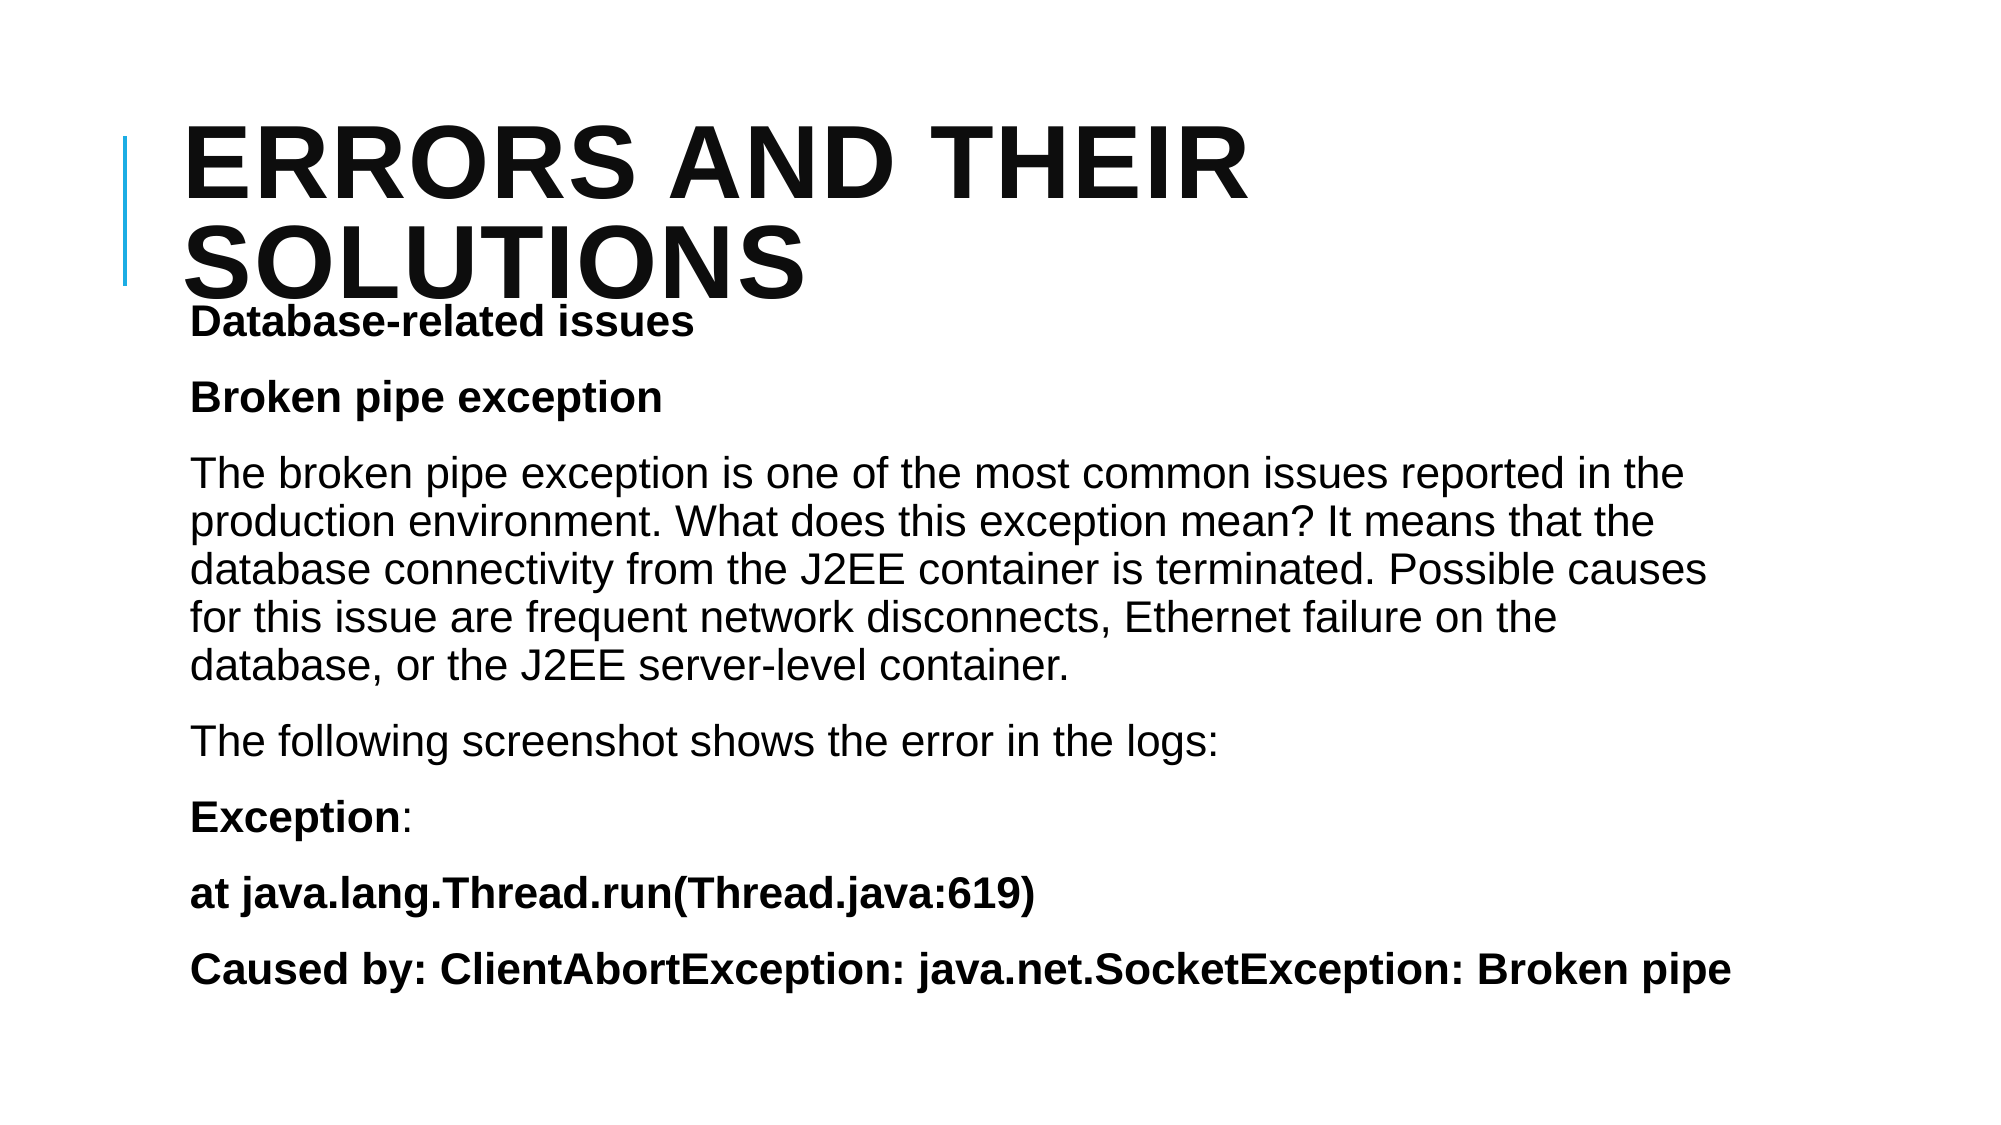

# Errors and their solutions
Database-related issues
Broken pipe exception
The broken pipe exception is one of the most common issues reported in the production environment. What does this exception mean? It means that the database connectivity from the J2EE container is terminated. Possible causes for this issue are frequent network disconnects, Ethernet failure on the database, or the J2EE server-level container.
The following screenshot shows the error in the logs:
Exception:
at java.lang.Thread.run(Thread.java:619)
Caused by: ClientAbortException: java.net.SocketException: Broken pipe